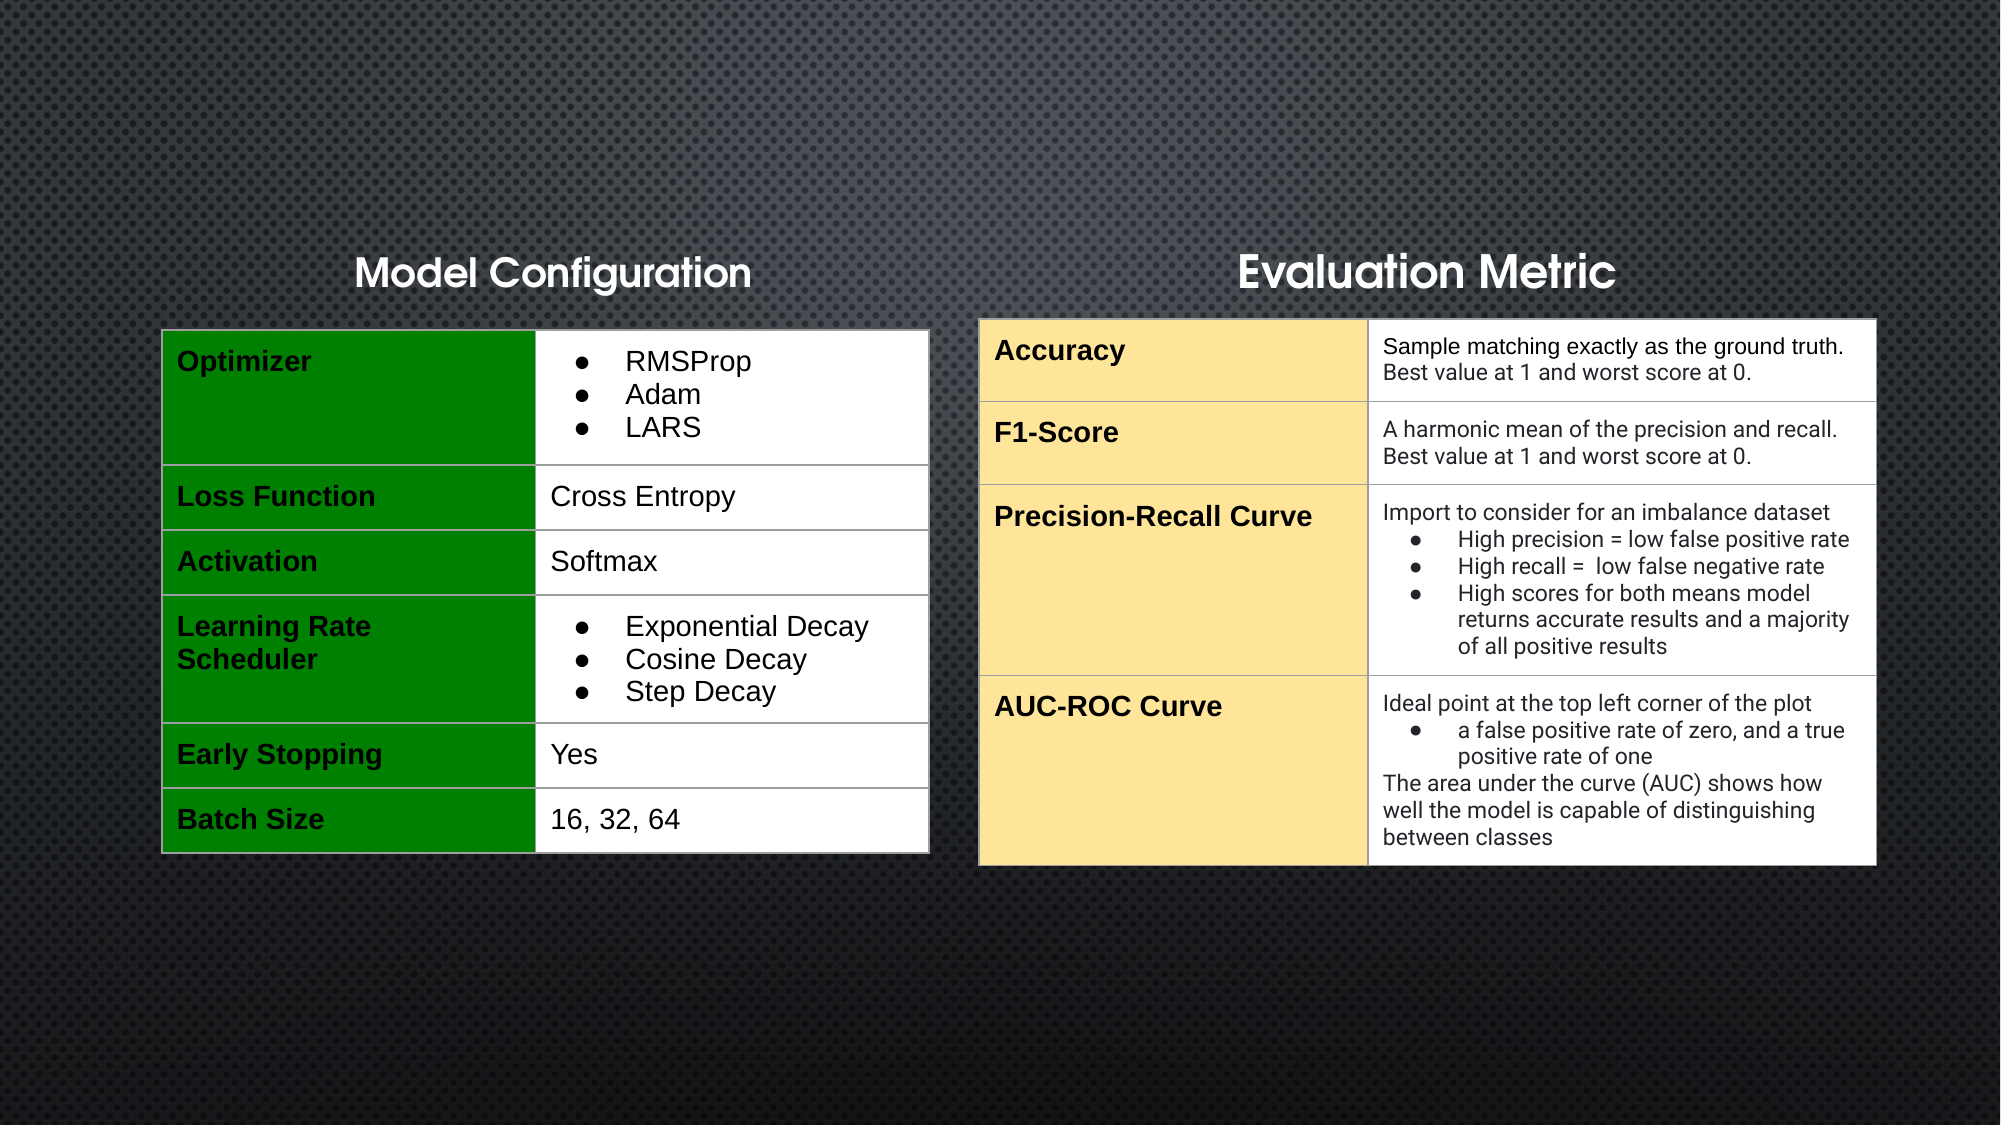

Evaluation Metric
# Model Configuration
| Accuracy | Sample matching exactly as the ground truth. Best value at 1 and worst score at 0. |
| --- | --- |
| F1-Score | A harmonic mean of the precision and recall. Best value at 1 and worst score at 0. |
| Precision-Recall Curve | Import to consider for an imbalance dataset High precision = low false positive rate High recall = low false negative rate High scores for both means model returns accurate results and a majority of all positive results |
| AUC-ROC Curve | Ideal point at the top left corner of the plot a false positive rate of zero, and a true positive rate of one The area under the curve (AUC) shows how well the model is capable of distinguishing between classes |
| Optimizer | RMSProp Adam LARS |
| --- | --- |
| Loss Function | Cross Entropy |
| Activation | Softmax |
| Learning Rate Scheduler | Exponential Decay Cosine Decay Step Decay |
| Early Stopping | Yes |
| Batch Size | 16, 32, 64 |